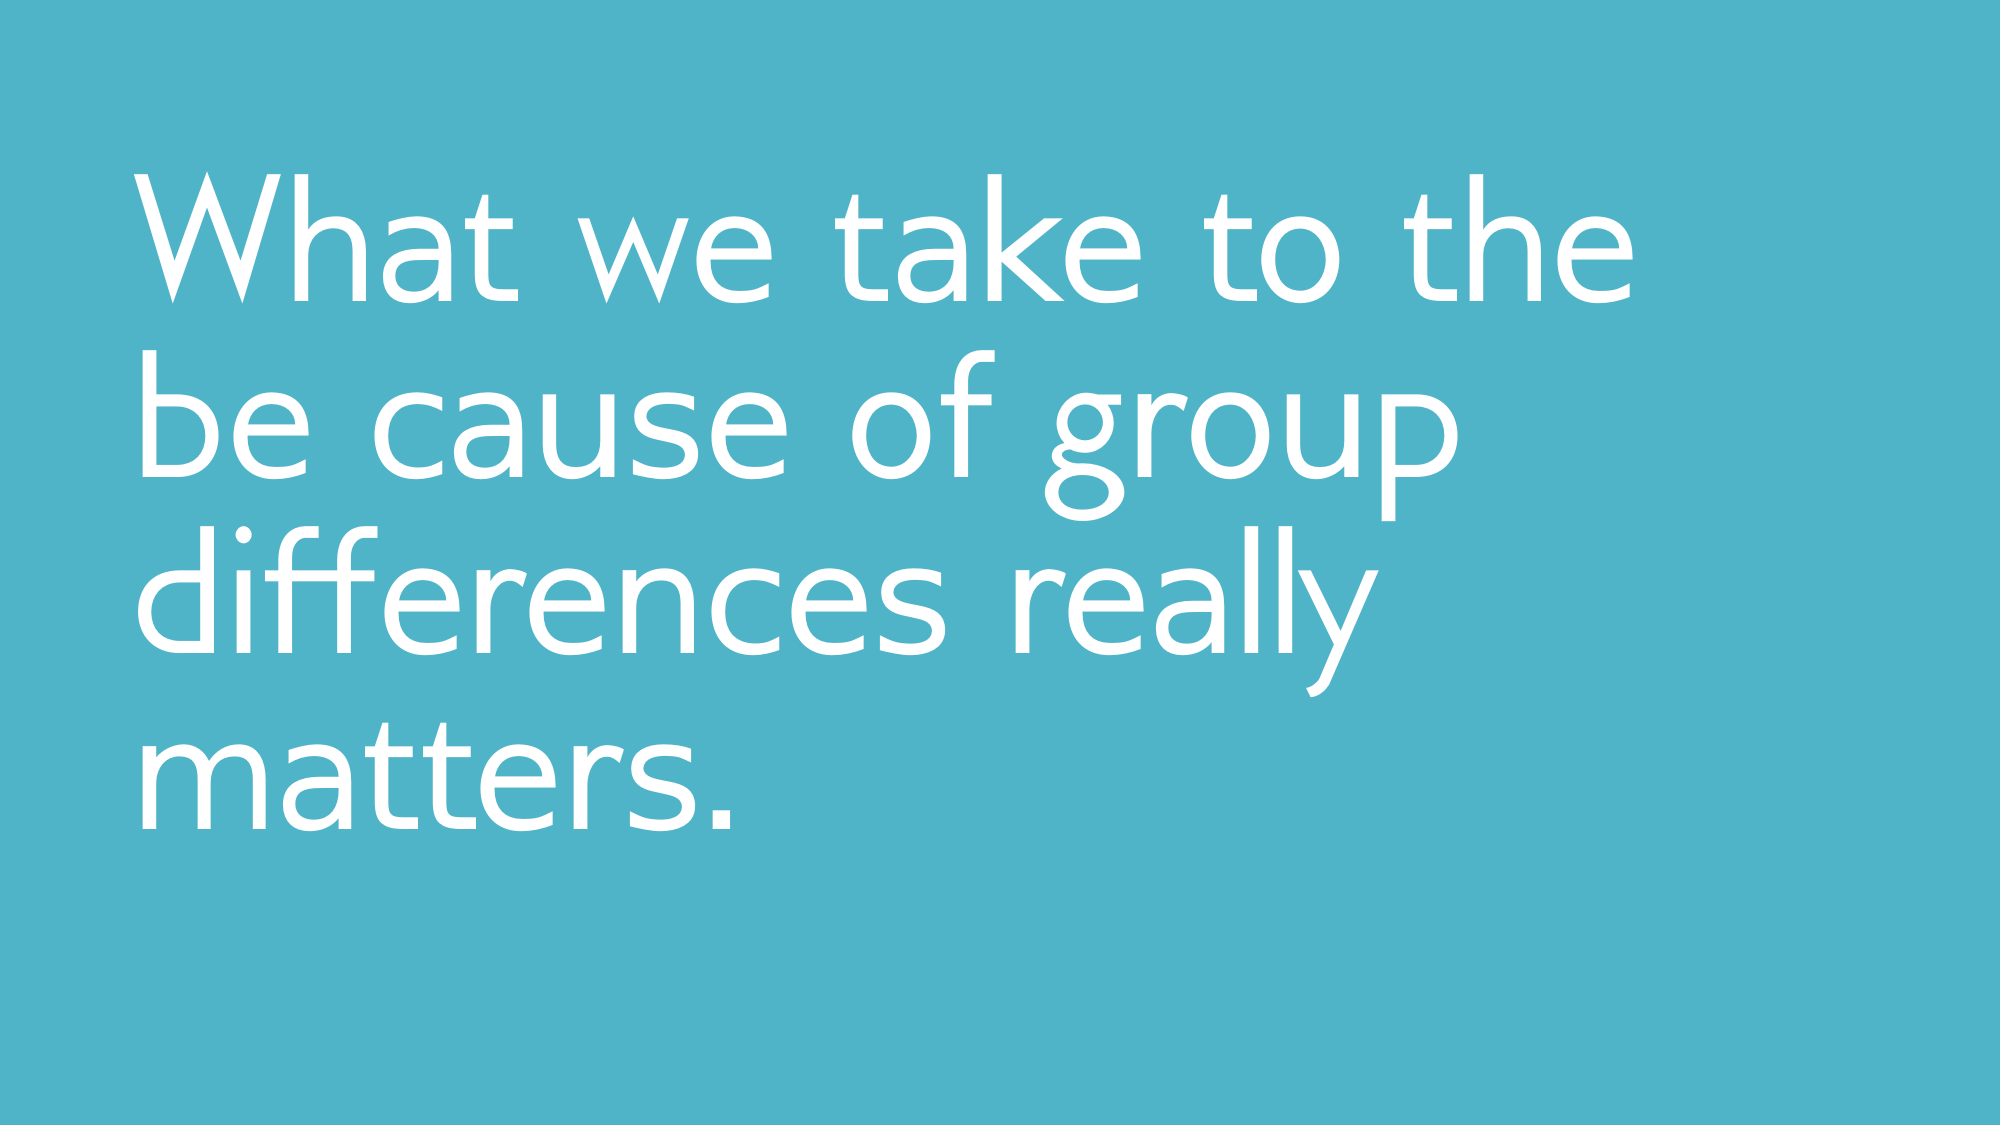

# What we take to the be cause of group differences really matters.